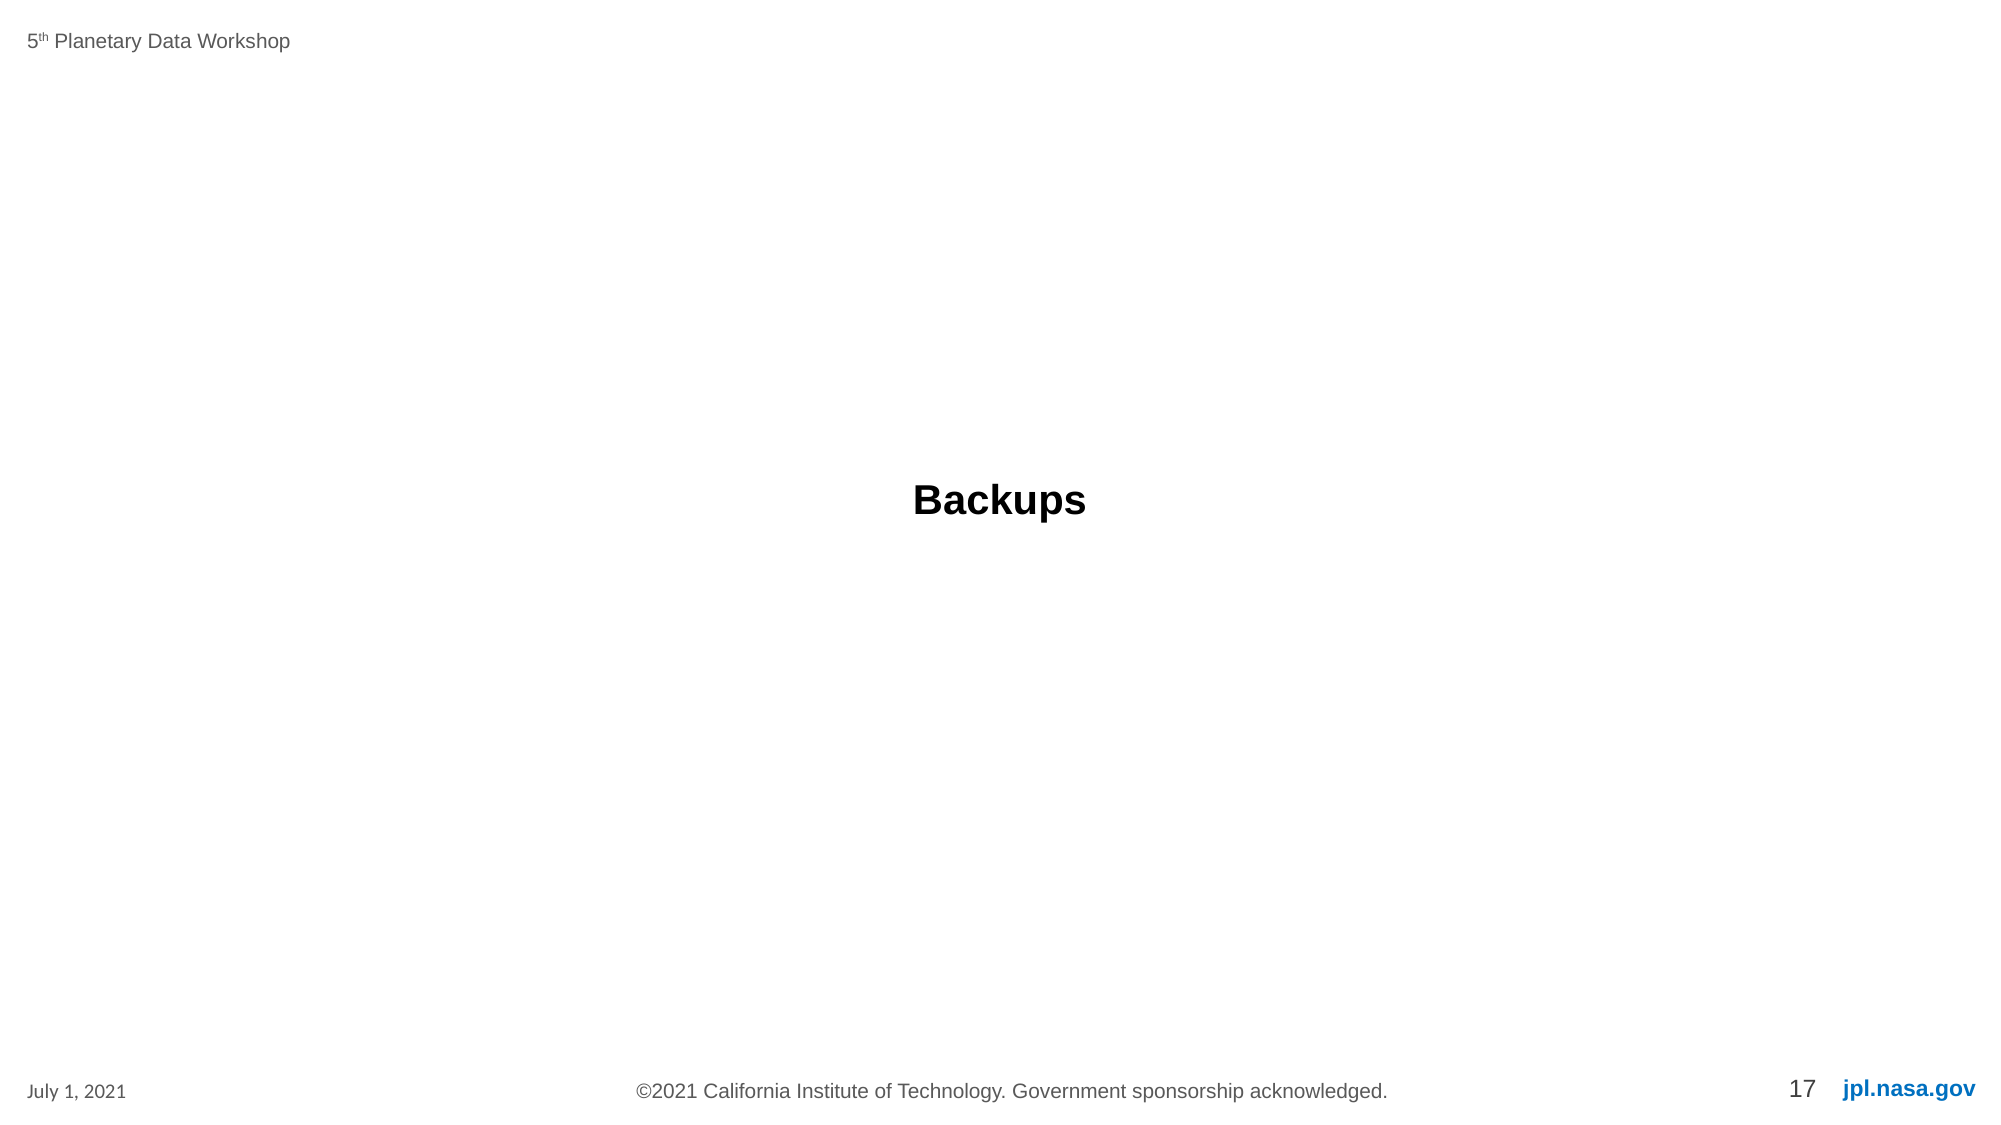

5th Planetary Data Workshop
Backups
17
jpl.nasa.gov
July 1, 2021
©2021 California Institute of Technology. Government sponsorship acknowledged.